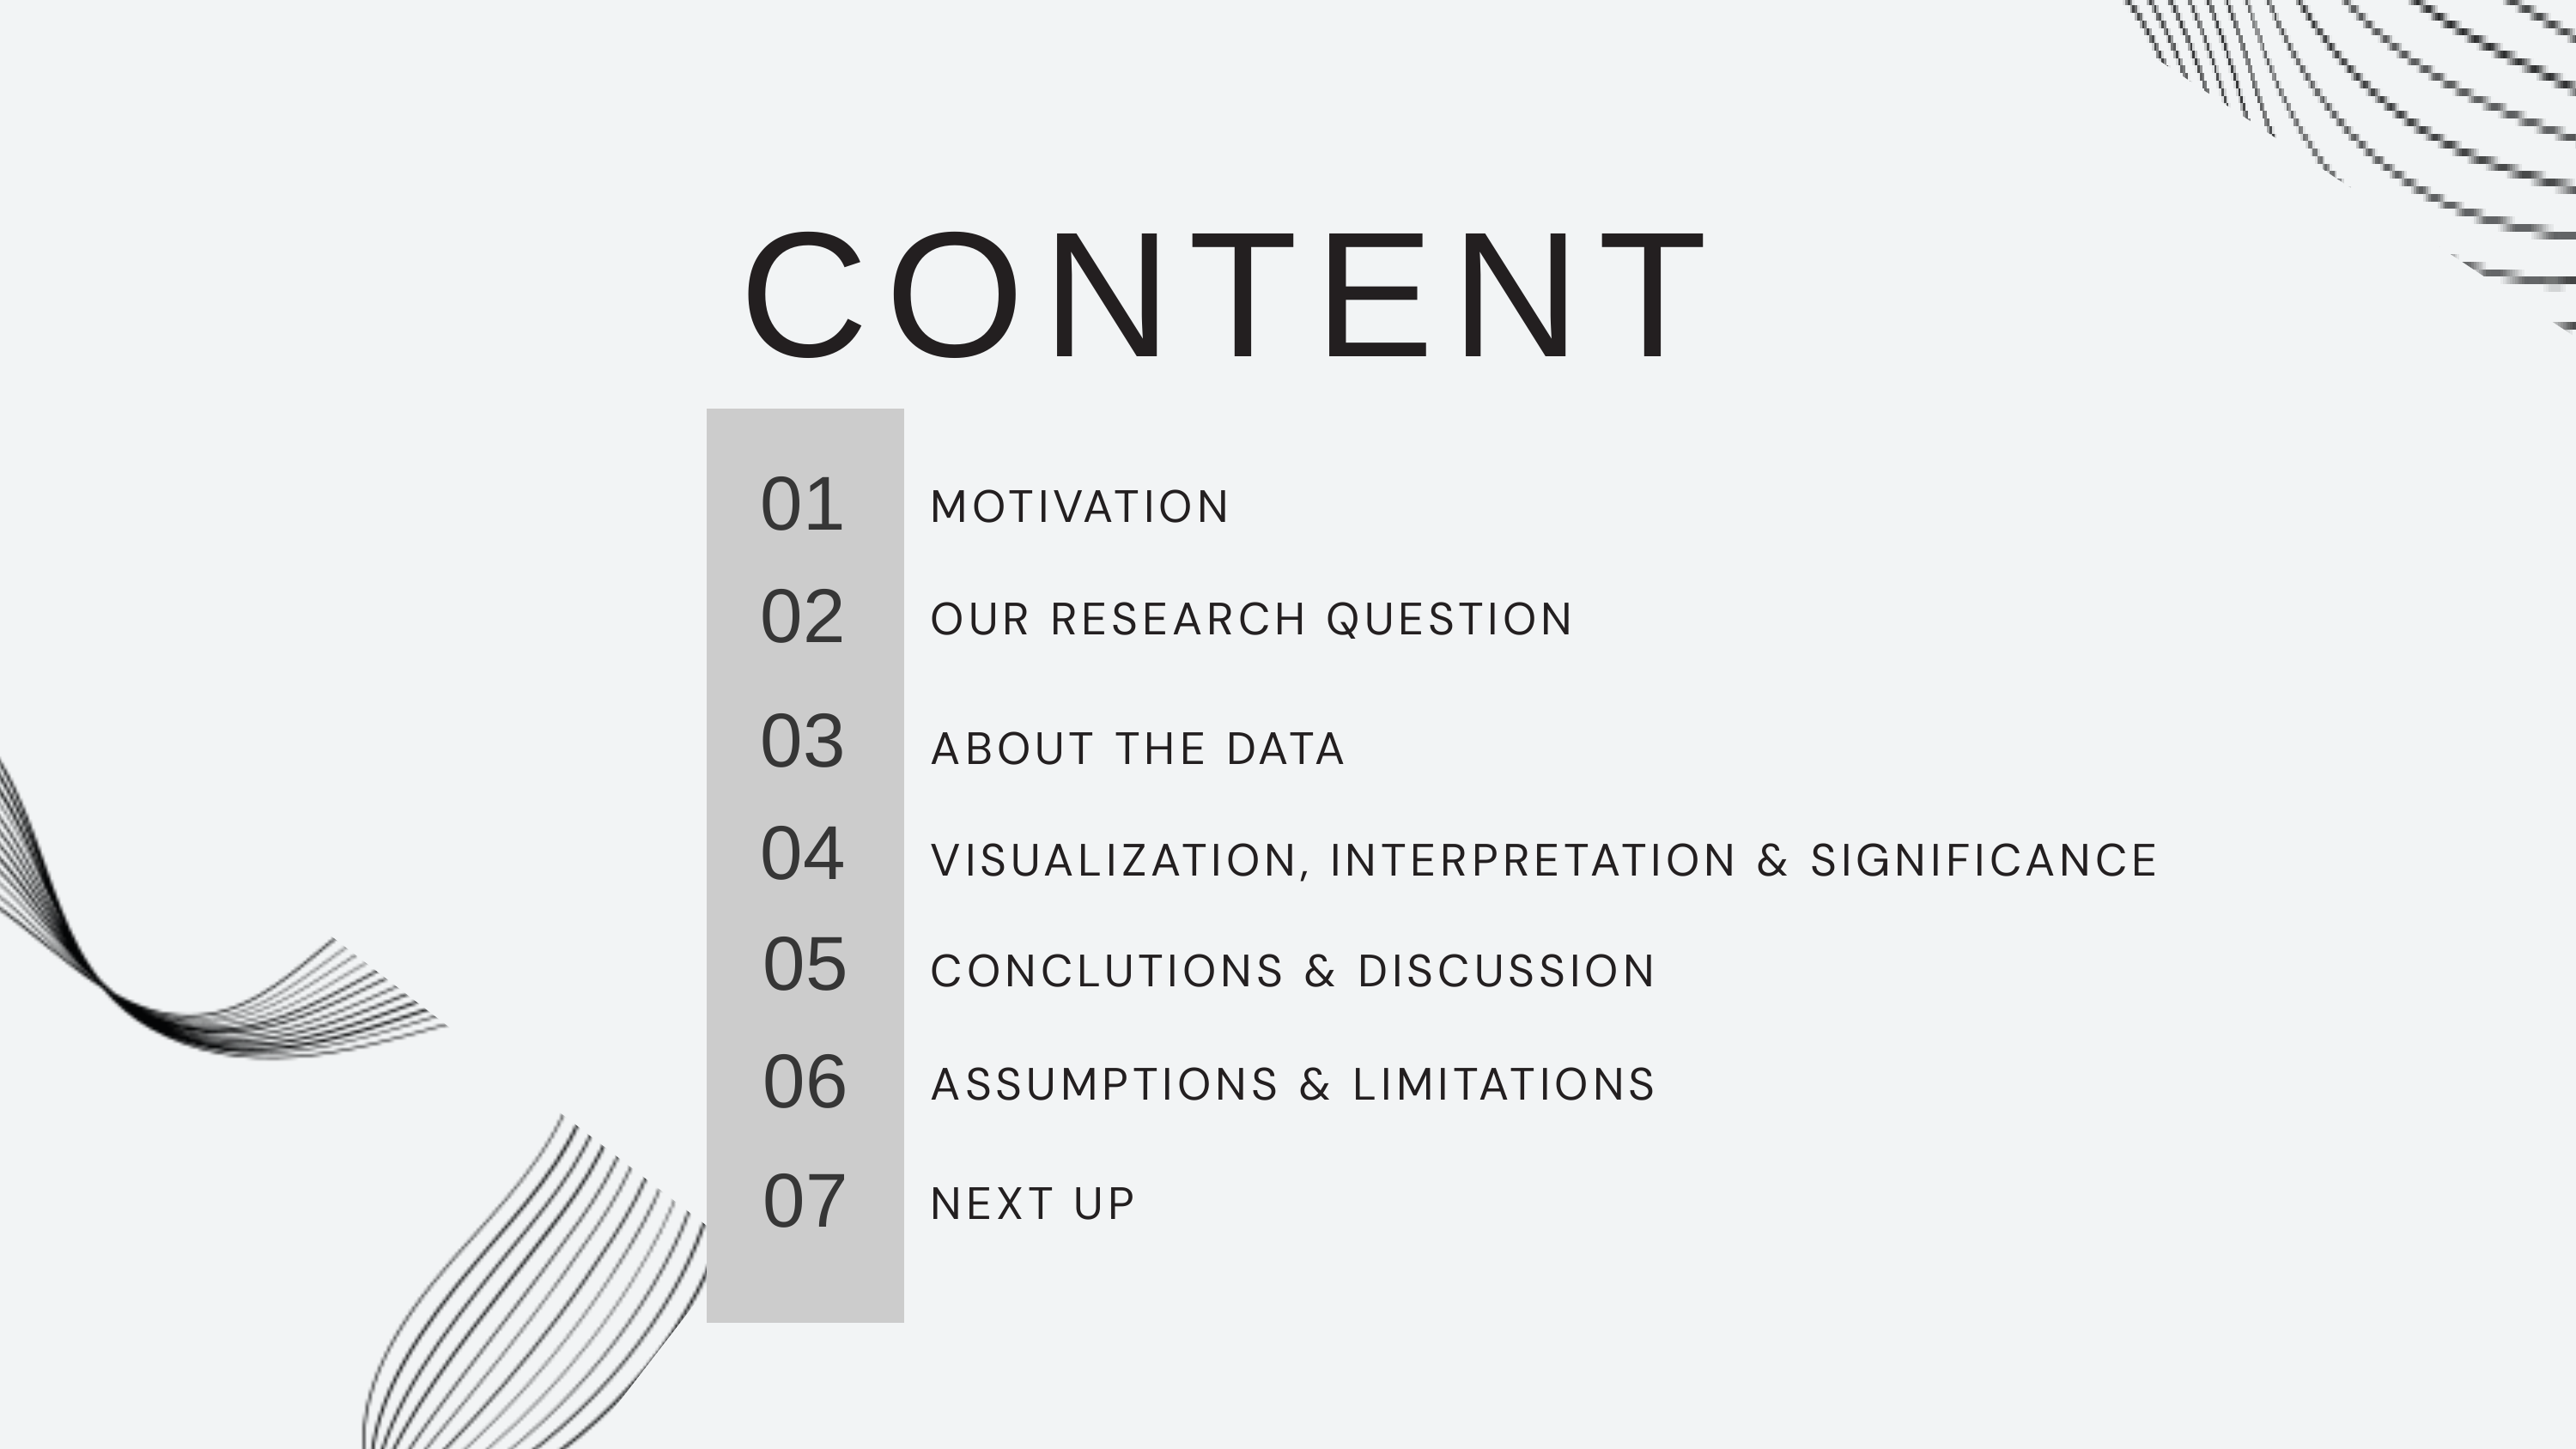

CONTENT

01
MOTIVATION
02
OUR RESEARCH QUESTION
03
ABOUT THE DATA

04
VISUALIZATION, INTERPRETATION & SIGNIFICANCE
05
CONCLUTIONS & DISCUSSION
06
ASSUMPTIONS & LIMITATIONS
07
NEXT UP